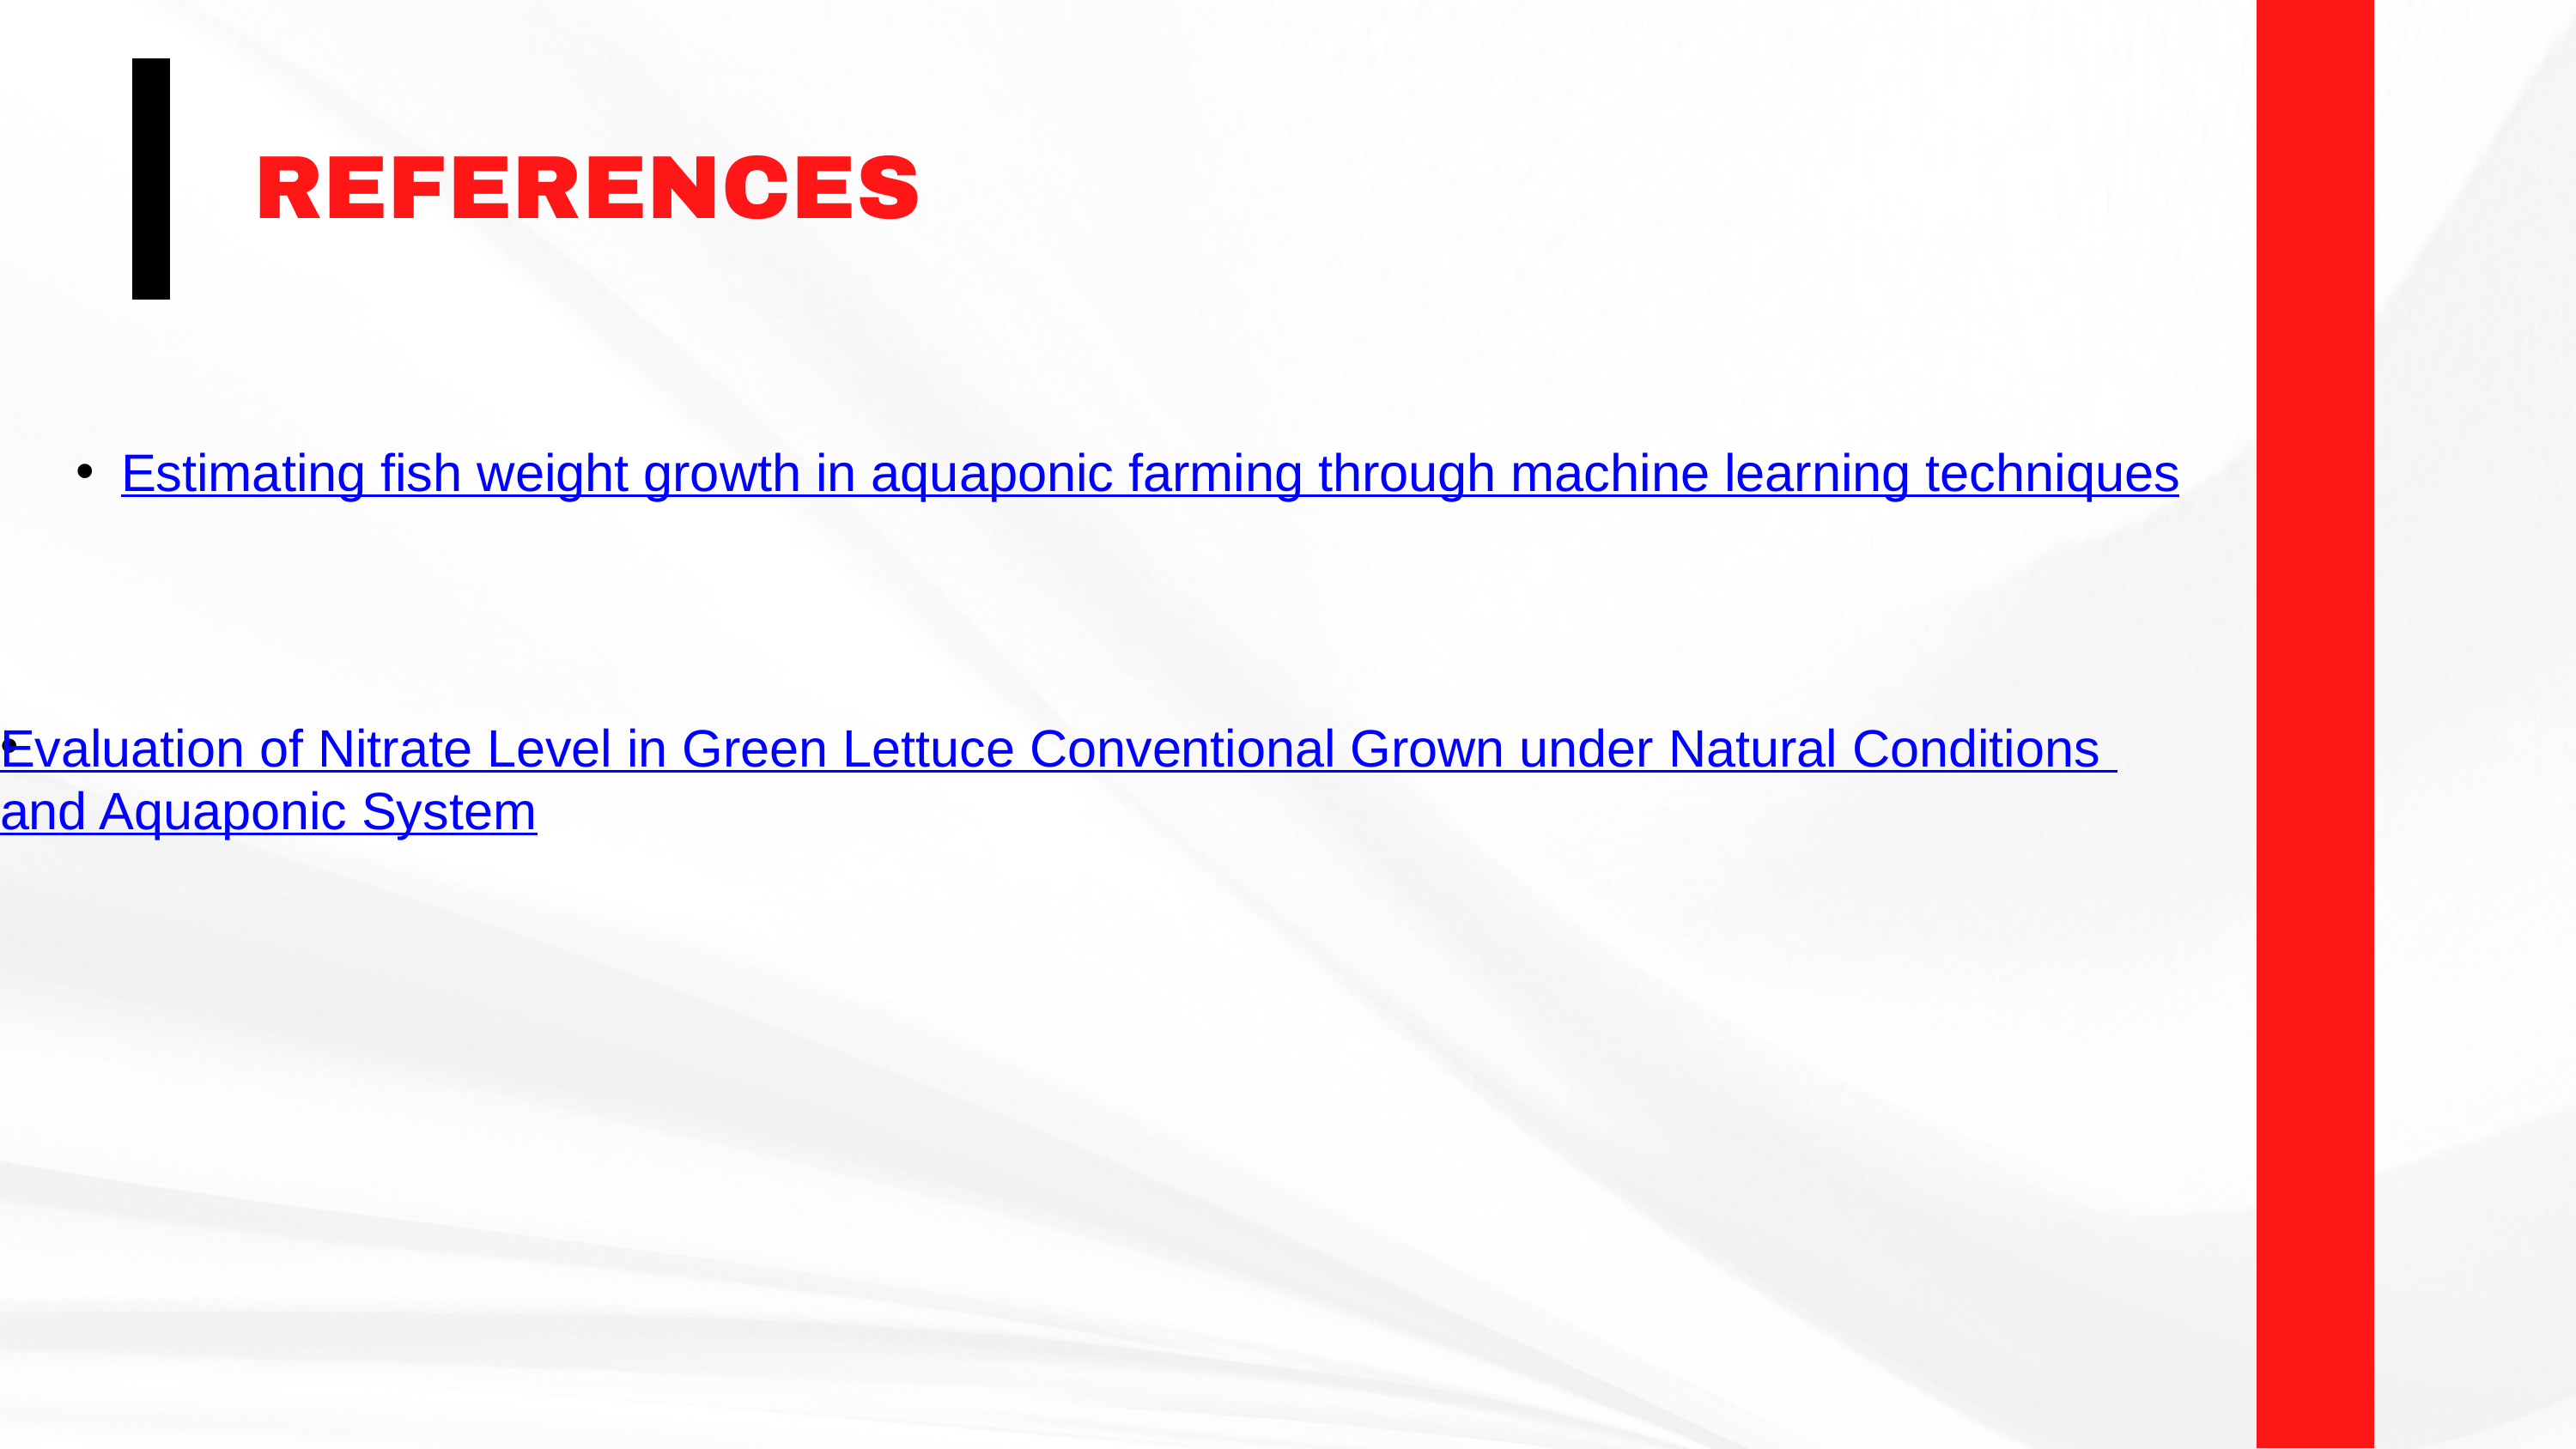

REFERENCES
Estimating fish weight growth in aquaponic farming through machine learning techniques
Evaluation of Nitrate Level in Green Lettuce Conventional Grown under Natural Conditions and Aquaponic System